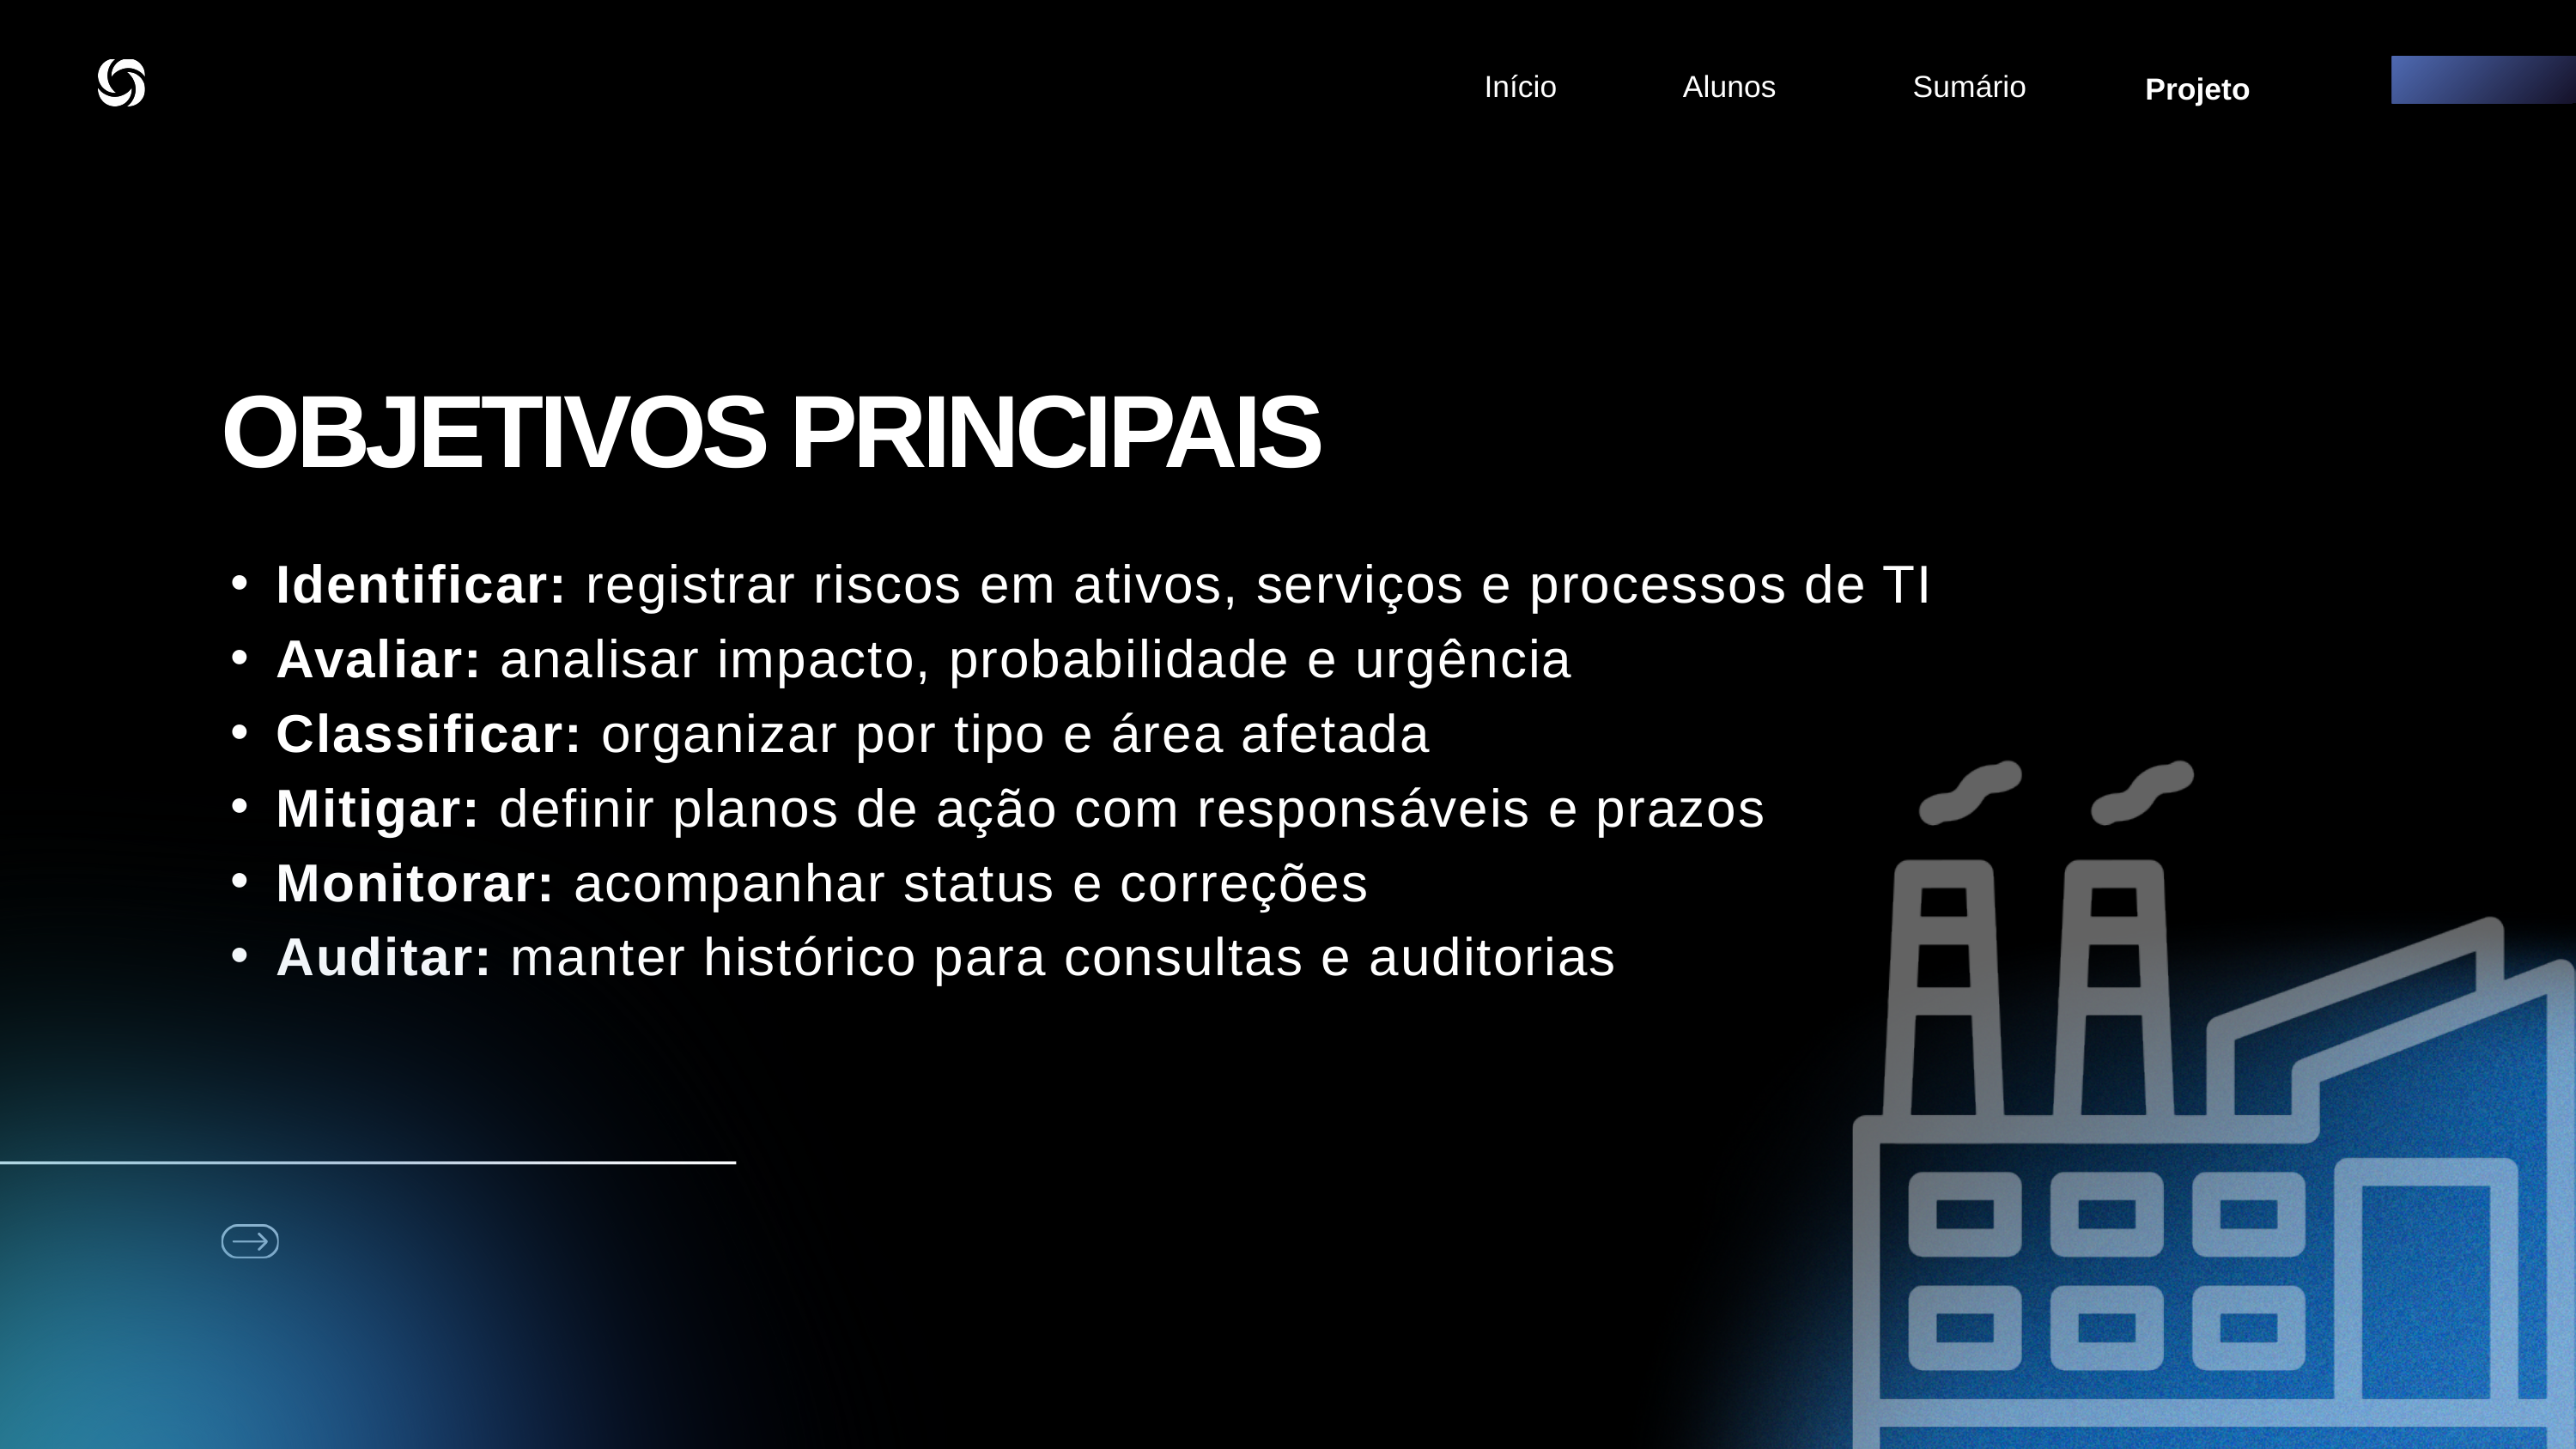

Início
Alunos
Sumário
Projeto
OBJETIVOS PRINCIPAIS
Identificar: registrar riscos em ativos, serviços e processos de TI
Avaliar: analisar impacto, probabilidade e urgência
Classificar: organizar por tipo e área afetada
Mitigar: definir planos de ação com responsáveis e prazos
Monitorar: acompanhar status e correções
Auditar: manter histórico para consultas e auditorias